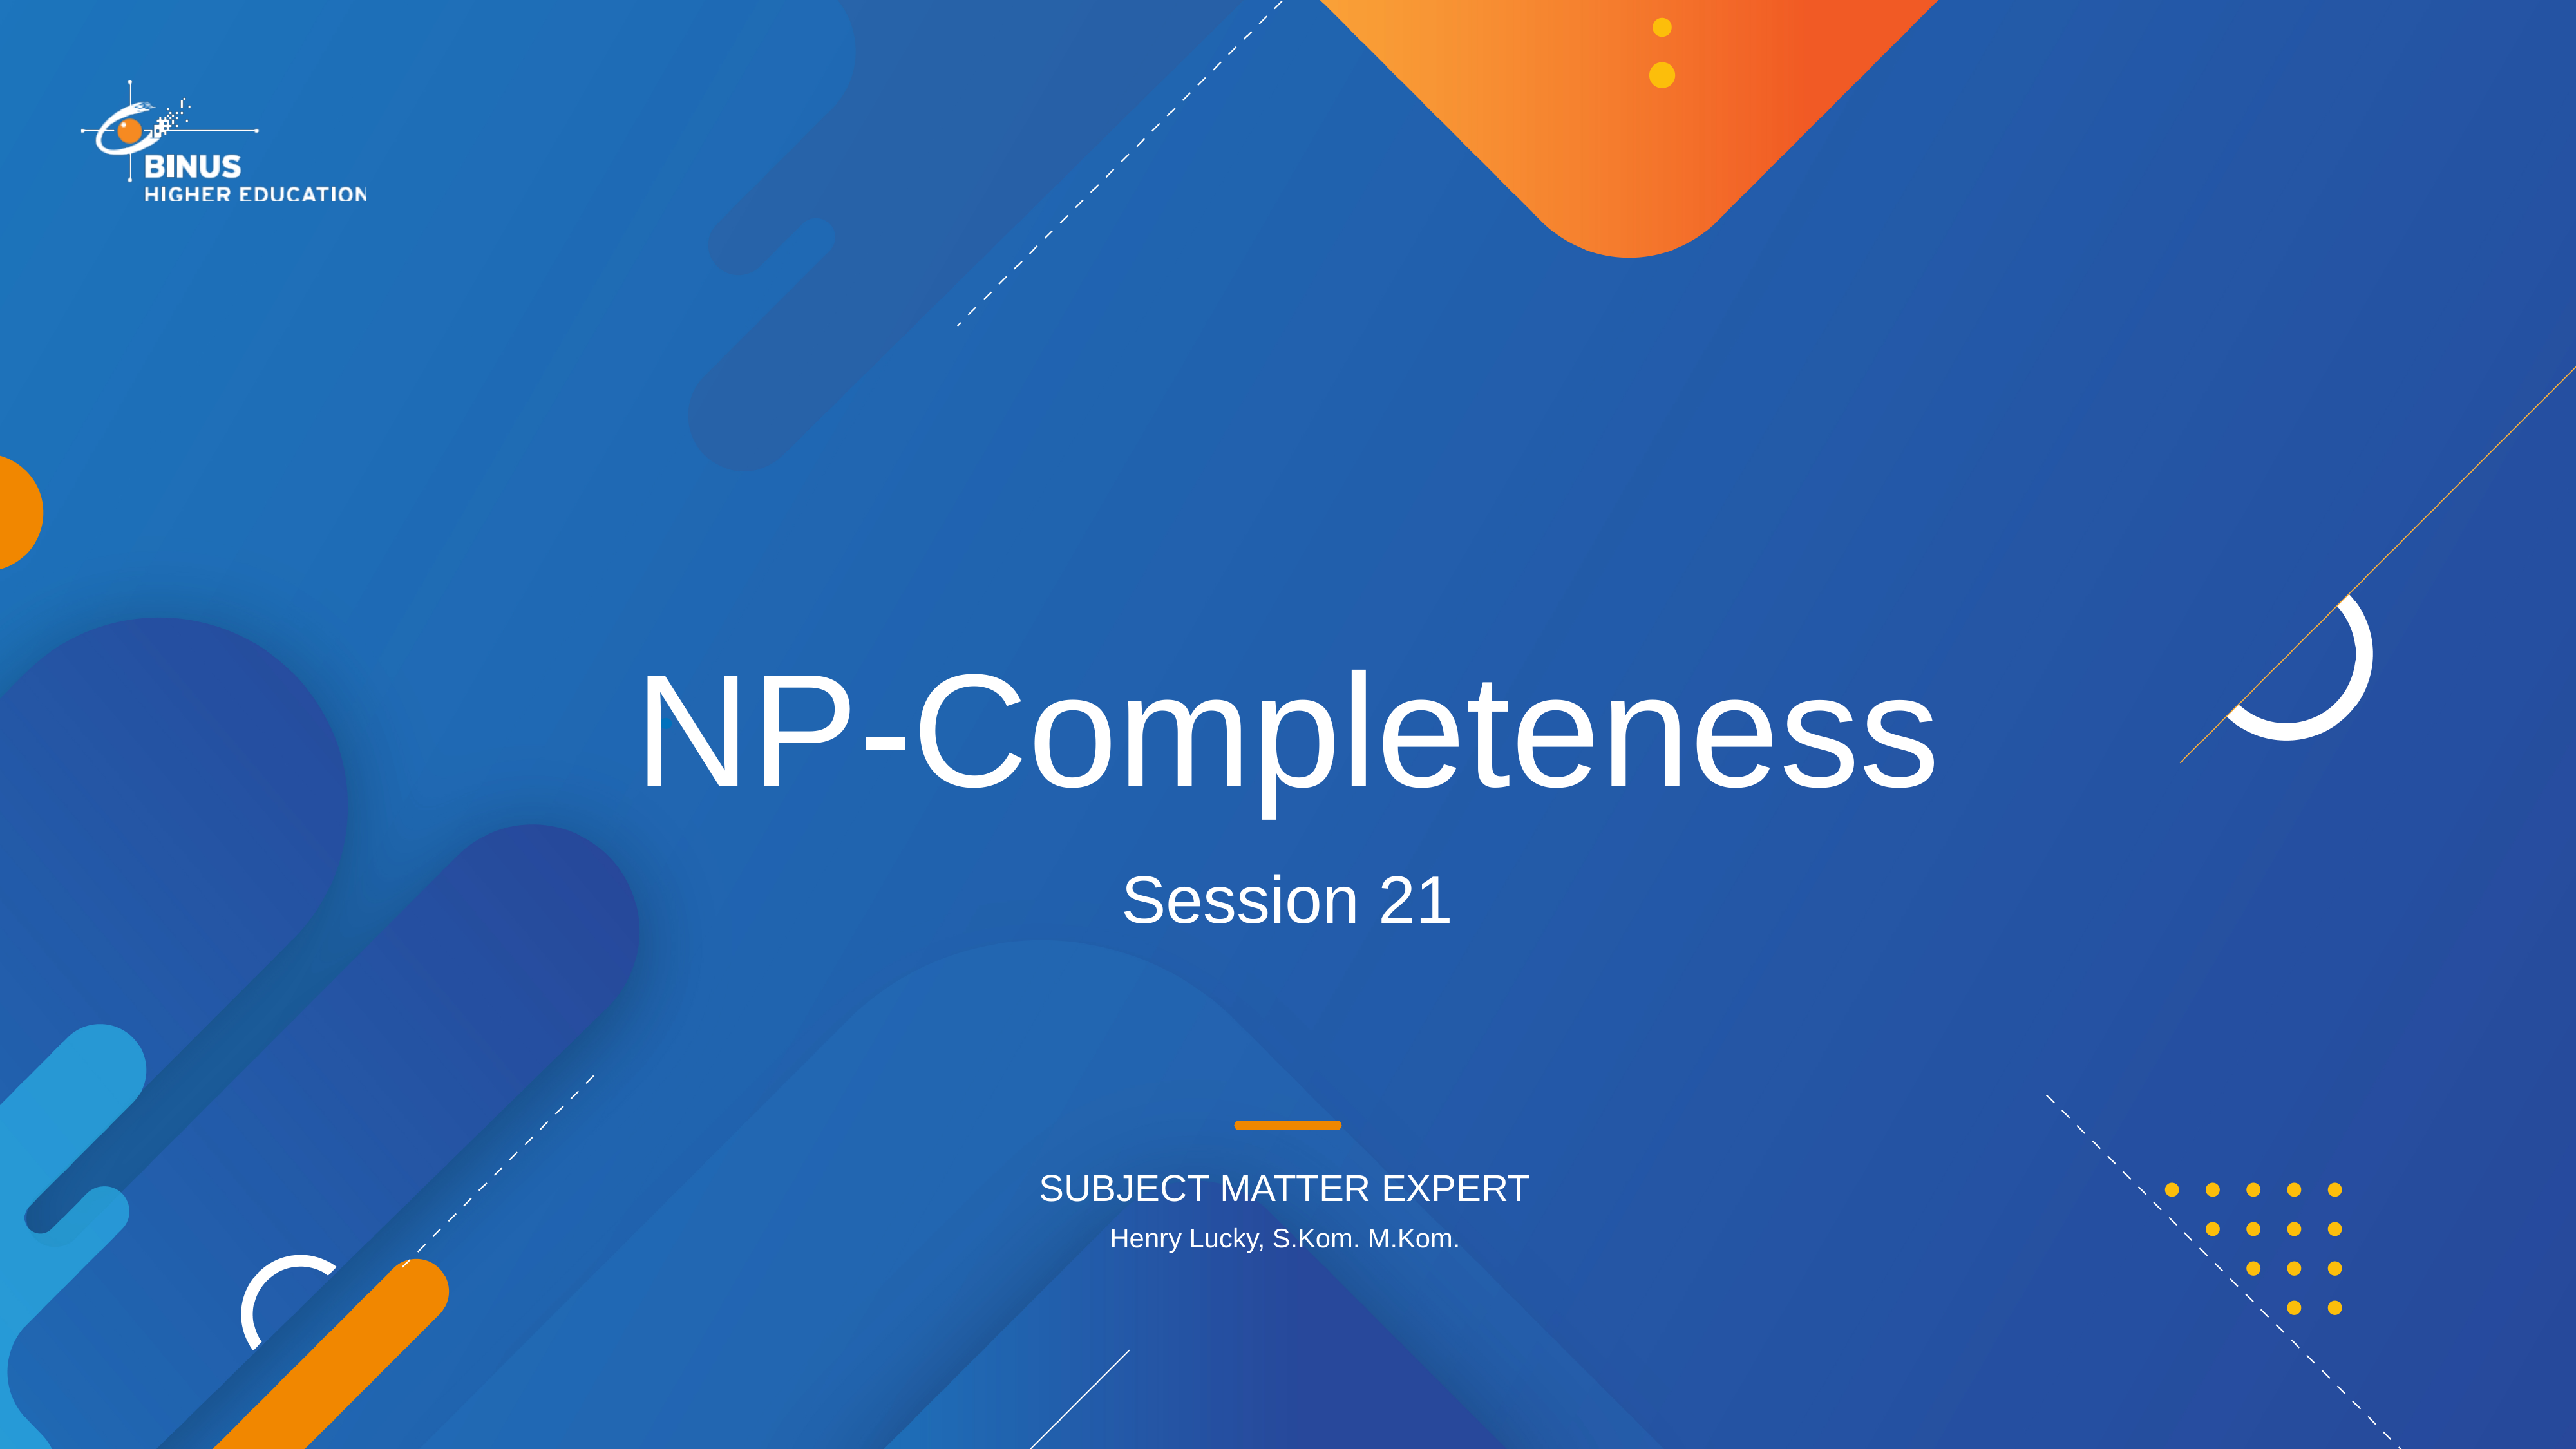

# NP-Completeness
Session 21
Henry Lucky, S.Kom. M.Kom.